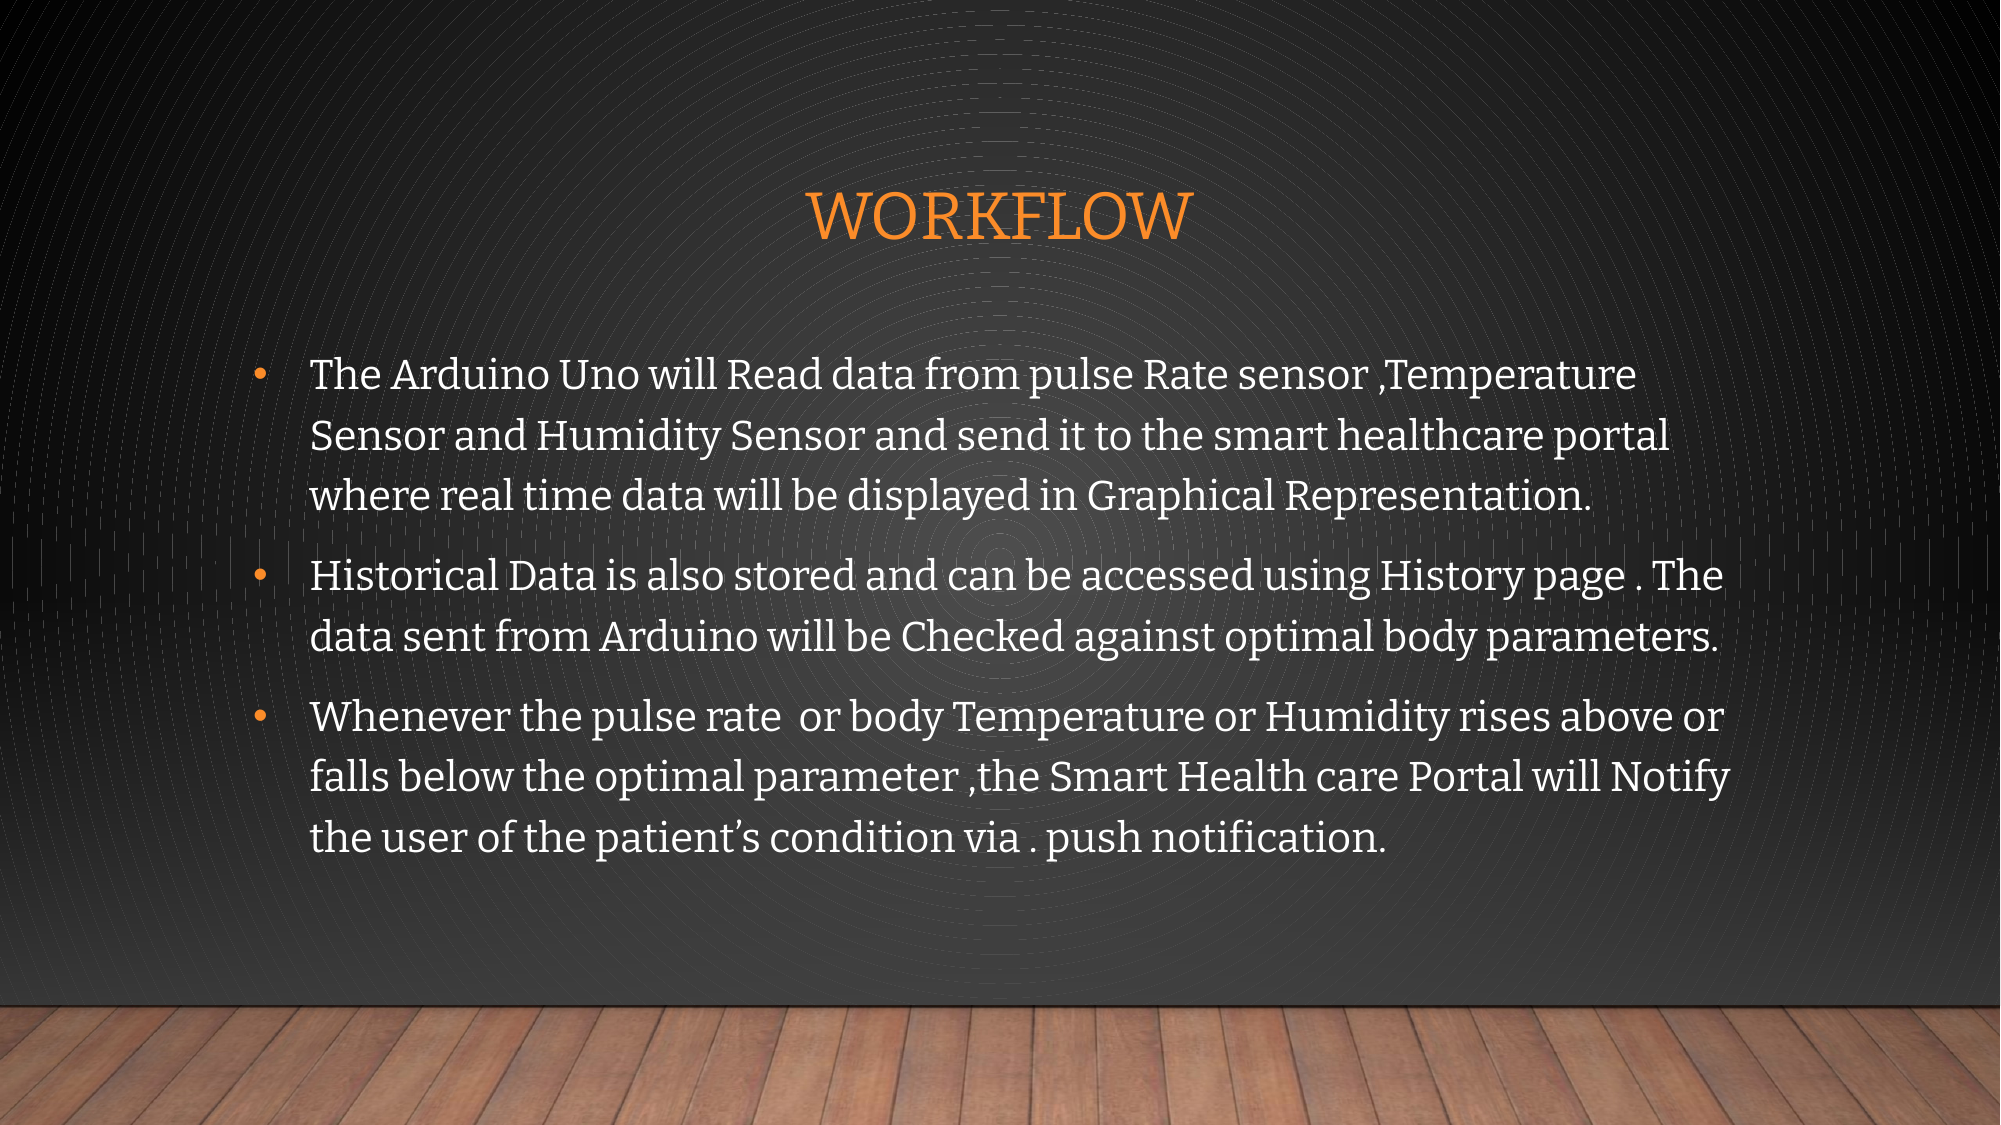

# Workflow
The Arduino Uno will Read data from pulse Rate sensor ,Temperature Sensor and Humidity Sensor and send it to the smart healthcare portal where real time data will be displayed in Graphical Representation.
Historical Data is also stored and can be accessed using History page . The data sent from Arduino will be Checked against optimal body parameters.
Whenever the pulse rate  or body Temperature or Humidity rises above or falls below the optimal parameter ,the Smart Health care Portal will Notify the user of the patient’s condition via . push notification.